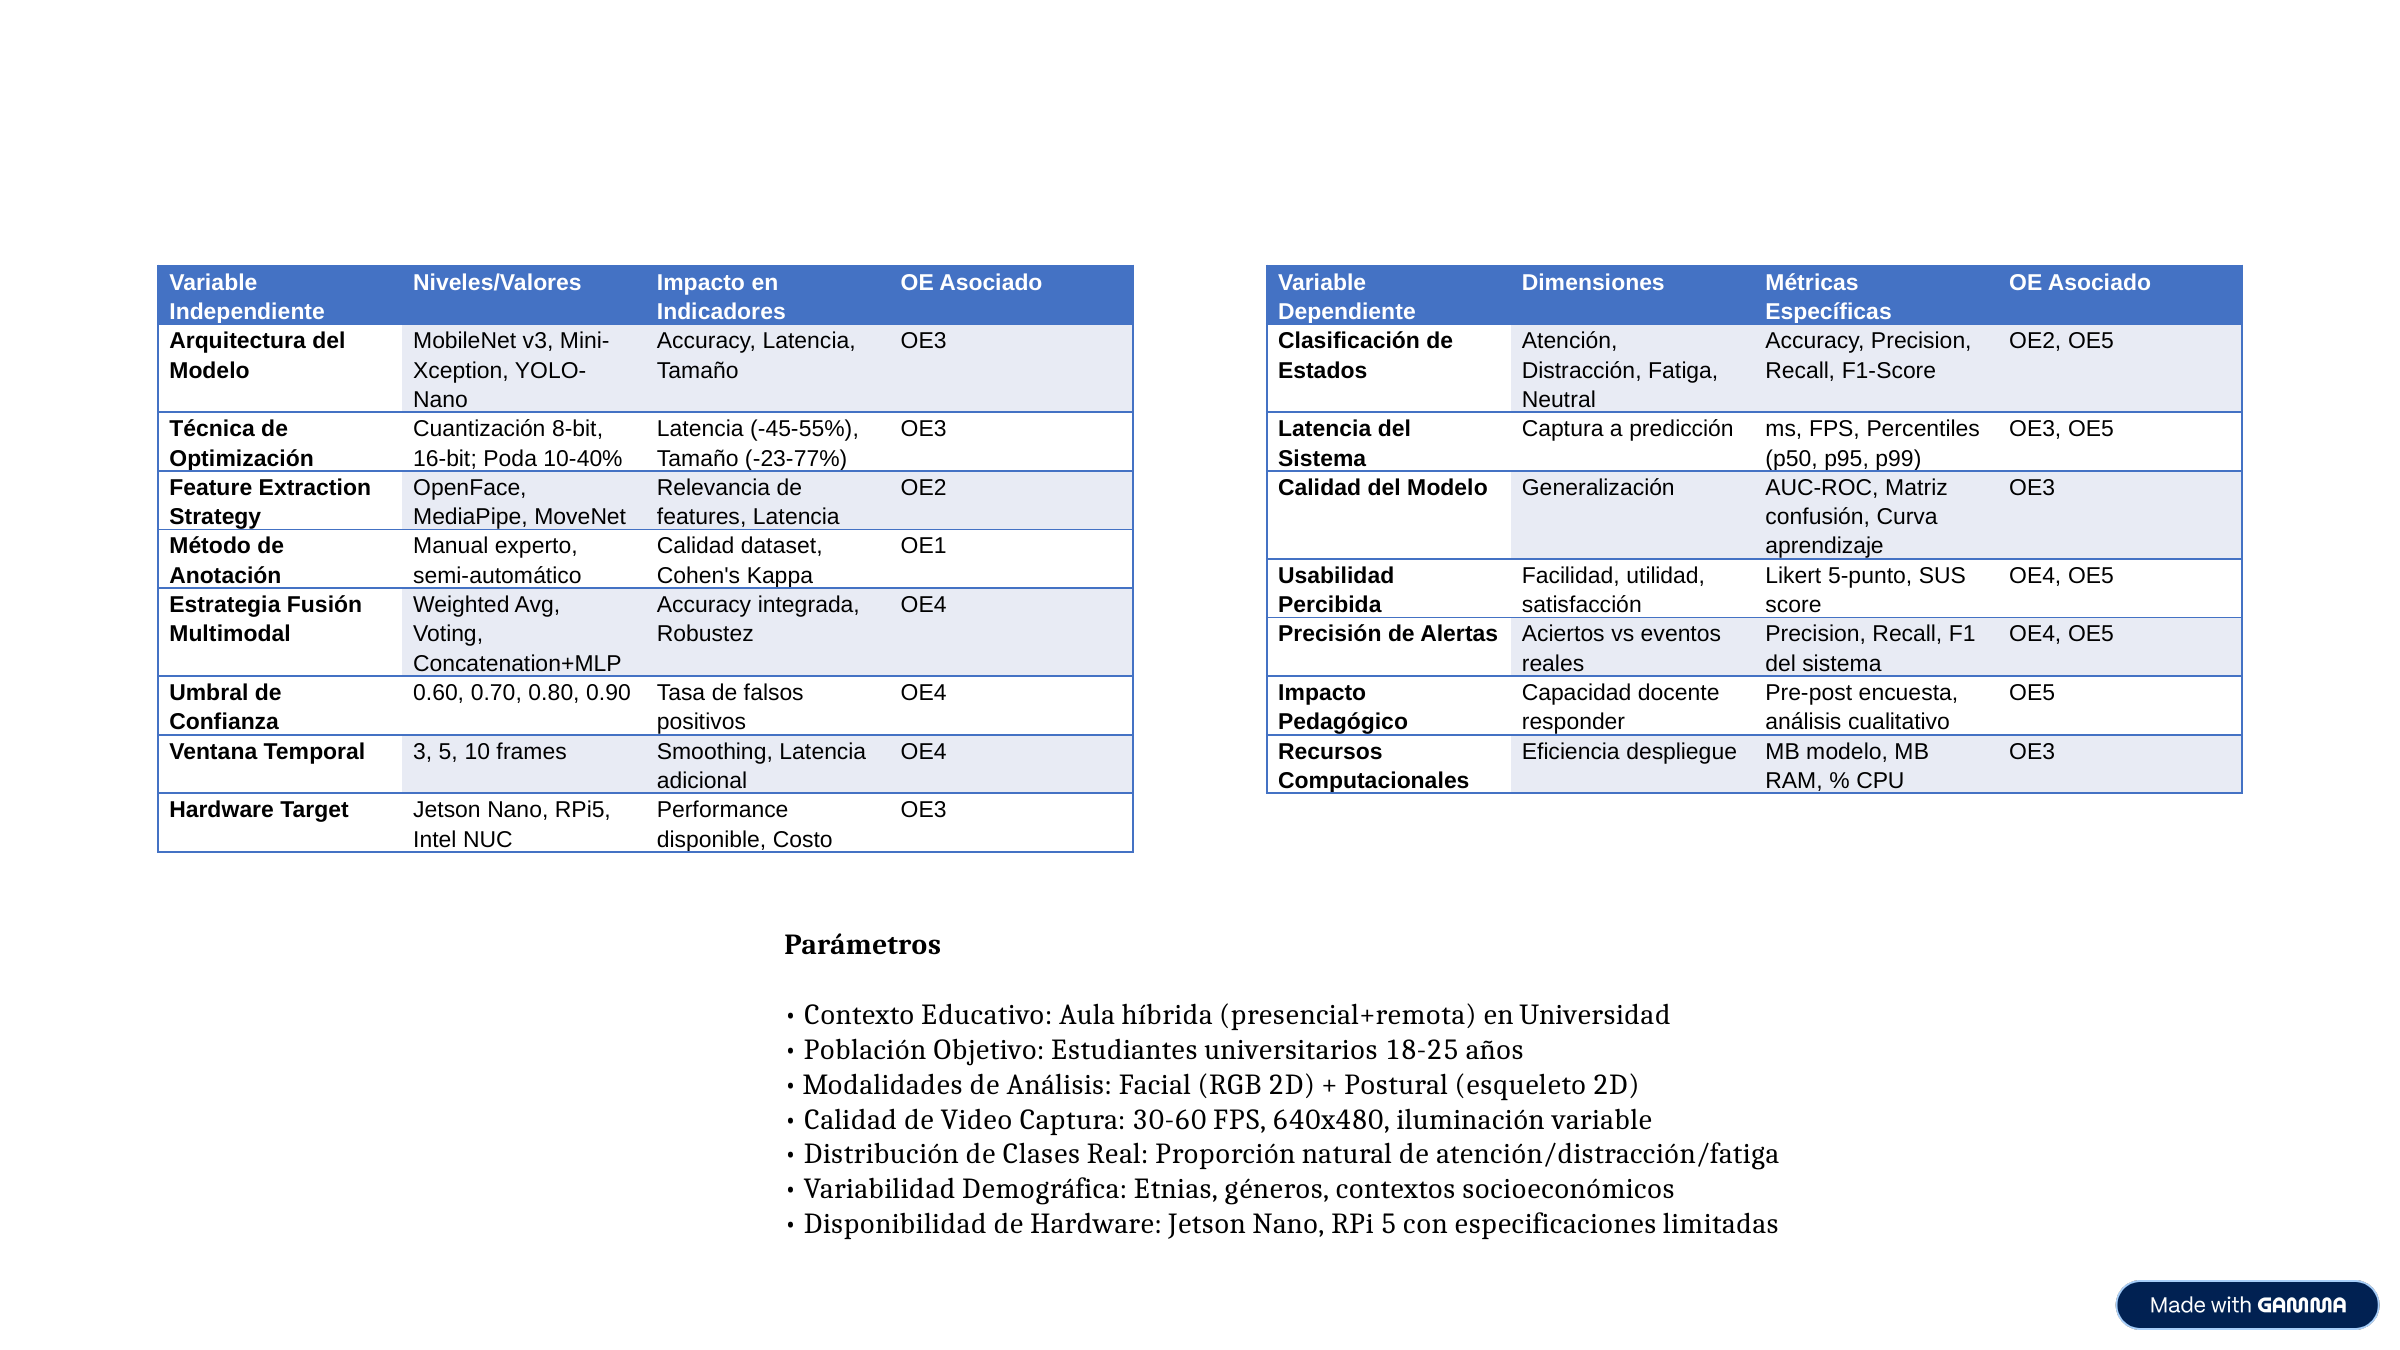

| Variable Independiente | Niveles/Valores | Impacto en Indicadores | OE Asociado |
| --- | --- | --- | --- |
| Arquitectura del Modelo | MobileNet v3, Mini-Xception, YOLO-Nano | Accuracy, Latencia, Tamaño | OE3 |
| Técnica de Optimización | Cuantización 8-bit, 16-bit; Poda 10-40% | Latencia (-45-55%), Tamaño (-23-77%) | OE3 |
| Feature Extraction Strategy | OpenFace, MediaPipe, MoveNet | Relevancia de features, Latencia | OE2 |
| Método de Anotación | Manual experto, semi-automático | Calidad dataset, Cohen's Kappa | OE1 |
| Estrategia Fusión Multimodal | Weighted Avg, Voting, Concatenation+MLP | Accuracy integrada, Robustez | OE4 |
| Umbral de Confianza | 0.60, 0.70, 0.80, 0.90 | Tasa de falsos positivos | OE4 |
| Ventana Temporal | 3, 5, 10 frames | Smoothing, Latencia adicional | OE4 |
| Hardware Target | Jetson Nano, RPi5, Intel NUC | Performance disponible, Costo | OE3 |
| Variable Dependiente | Dimensiones | Métricas Específicas | OE Asociado |
| --- | --- | --- | --- |
| Clasificación de Estados | Atención, Distracción, Fatiga, Neutral | Accuracy, Precision, Recall, F1-Score | OE2, OE5 |
| Latencia del Sistema | Captura a predicción | ms, FPS, Percentiles (p50, p95, p99) | OE3, OE5 |
| Calidad del Modelo | Generalización | AUC-ROC, Matriz confusión, Curva aprendizaje | OE3 |
| Usabilidad Percibida | Facilidad, utilidad, satisfacción | Likert 5-punto, SUS score | OE4, OE5 |
| Precisión de Alertas | Aciertos vs eventos reales | Precision, Recall, F1 del sistema | OE4, OE5 |
| Impacto Pedagógico | Capacidad docente responder | Pre-post encuesta, análisis cualitativo | OE5 |
| Recursos Computacionales | Eficiencia despliegue | MB modelo, MB RAM, % CPU | OE3 |
Parámetros

• Contexto Educativo: Aula híbrida (presencial+remota) en Universidad
• Población Objetivo: Estudiantes universitarios 18-25 años
• Modalidades de Análisis: Facial (RGB 2D) + Postural (esqueleto 2D)
• Calidad de Video Captura: 30-60 FPS, 640x480, iluminación variable
• Distribución de Clases Real: Proporción natural de atención/distracción/fatiga
• Variabilidad Demográfica: Etnias, géneros, contextos socioeconómicos
• Disponibilidad de Hardware: Jetson Nano, RPi 5 con especificaciones limitadas